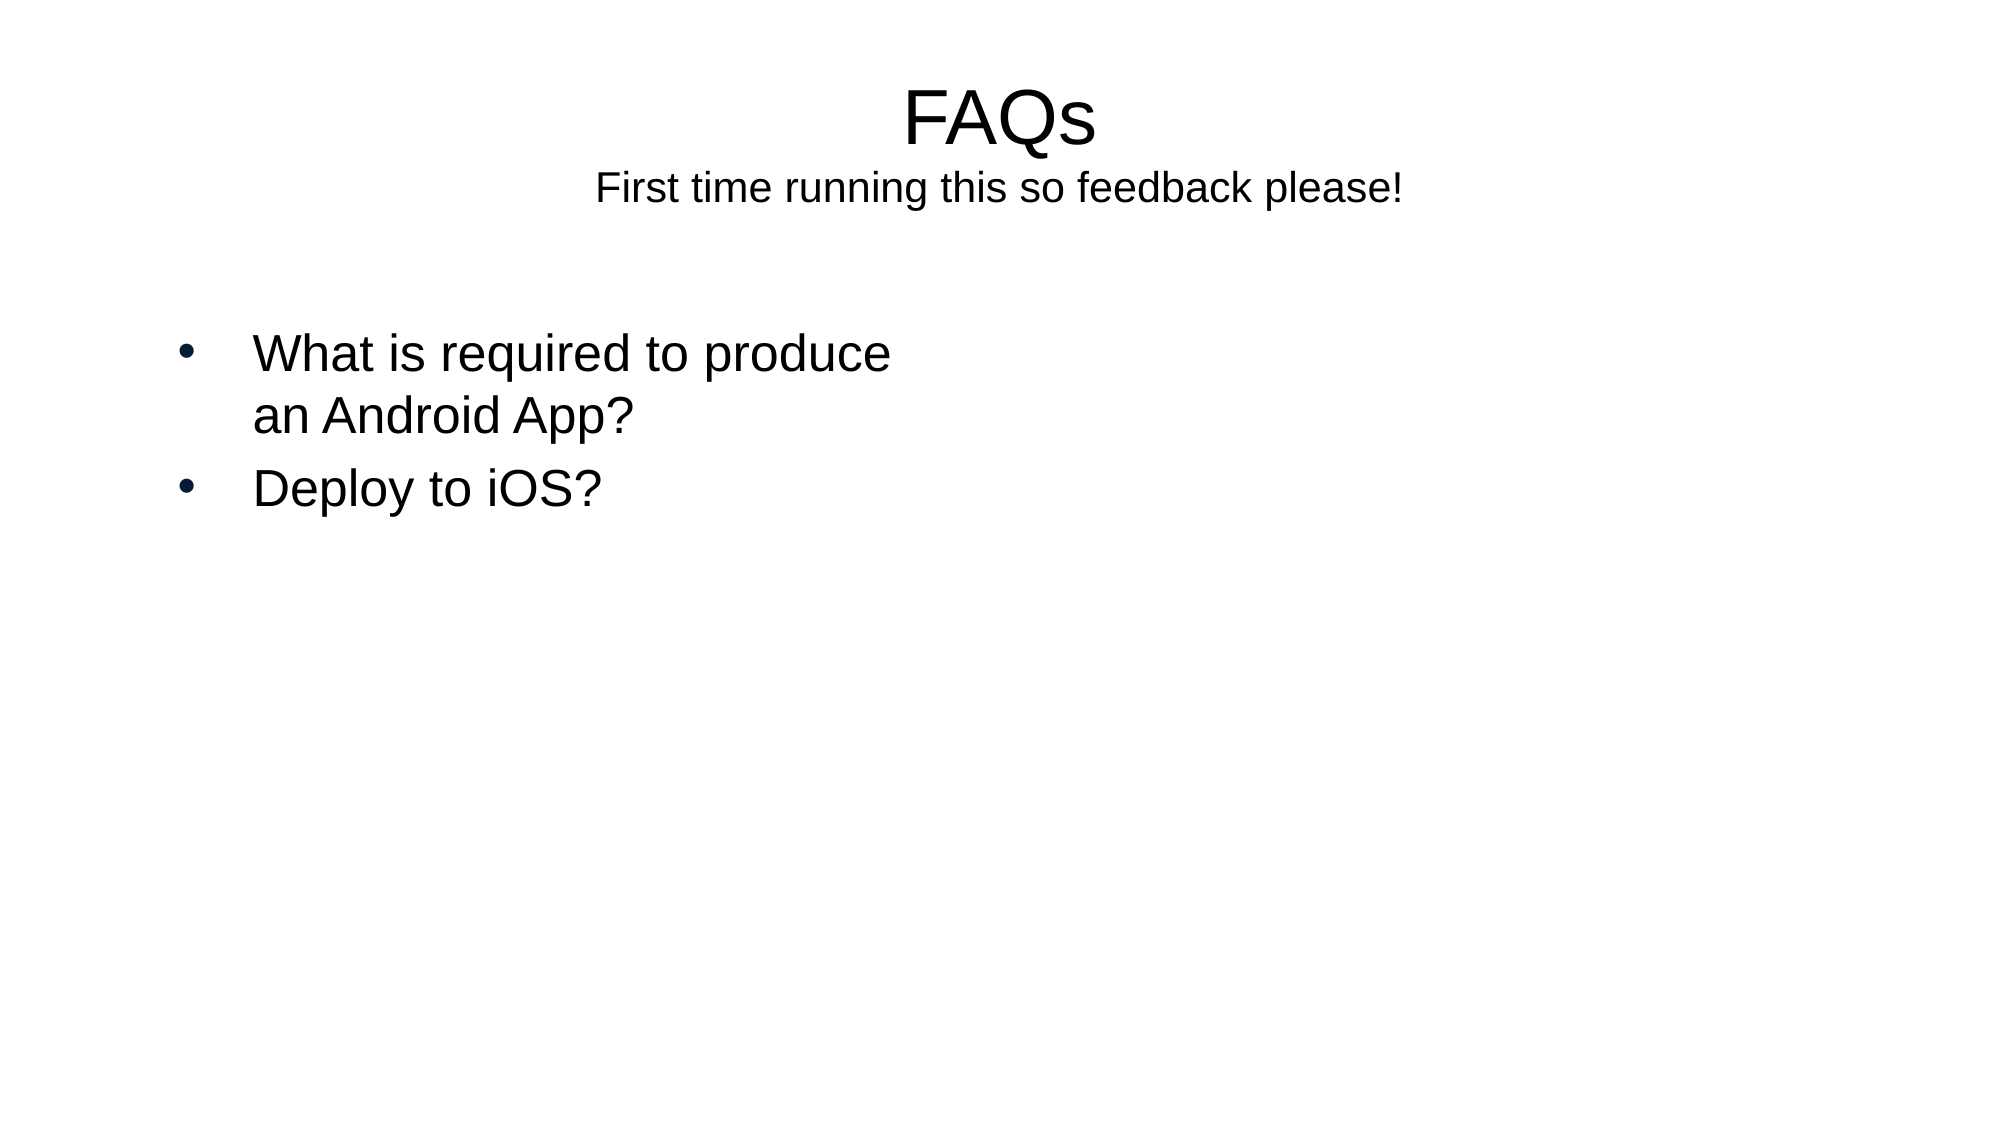

# FAQs First time running this so feedback please!
What is required to produce an Android App?
Deploy to iOS?